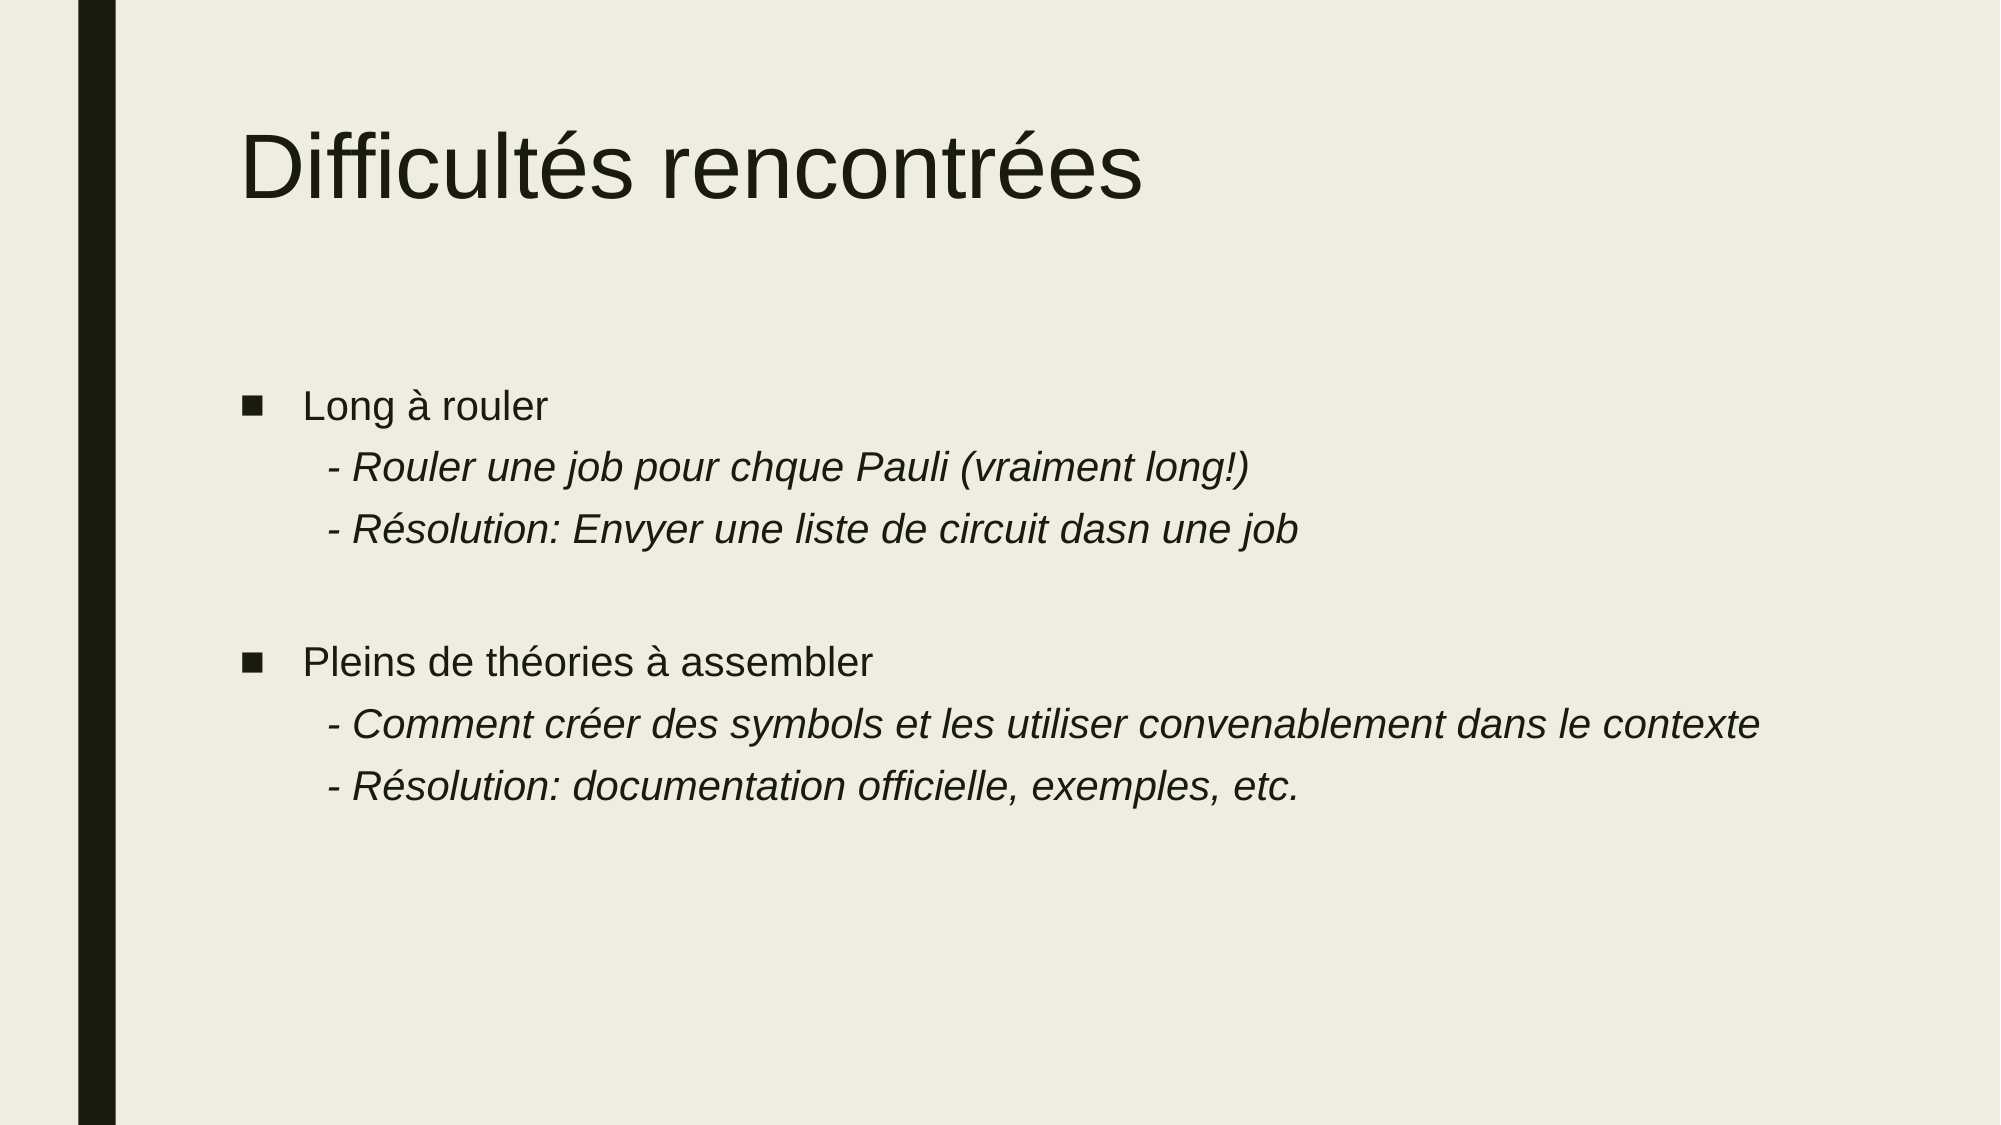

# Difficultés rencontrées
Long à rouler
- Rouler une job pour chque Pauli (vraiment long!)
- Résolution: Envyer une liste de circuit dasn une job

Pleins de théories à assembler
- Comment créer des symbols et les utiliser convenablement dans le contexte
- Résolution: documentation officielle, exemples, etc.